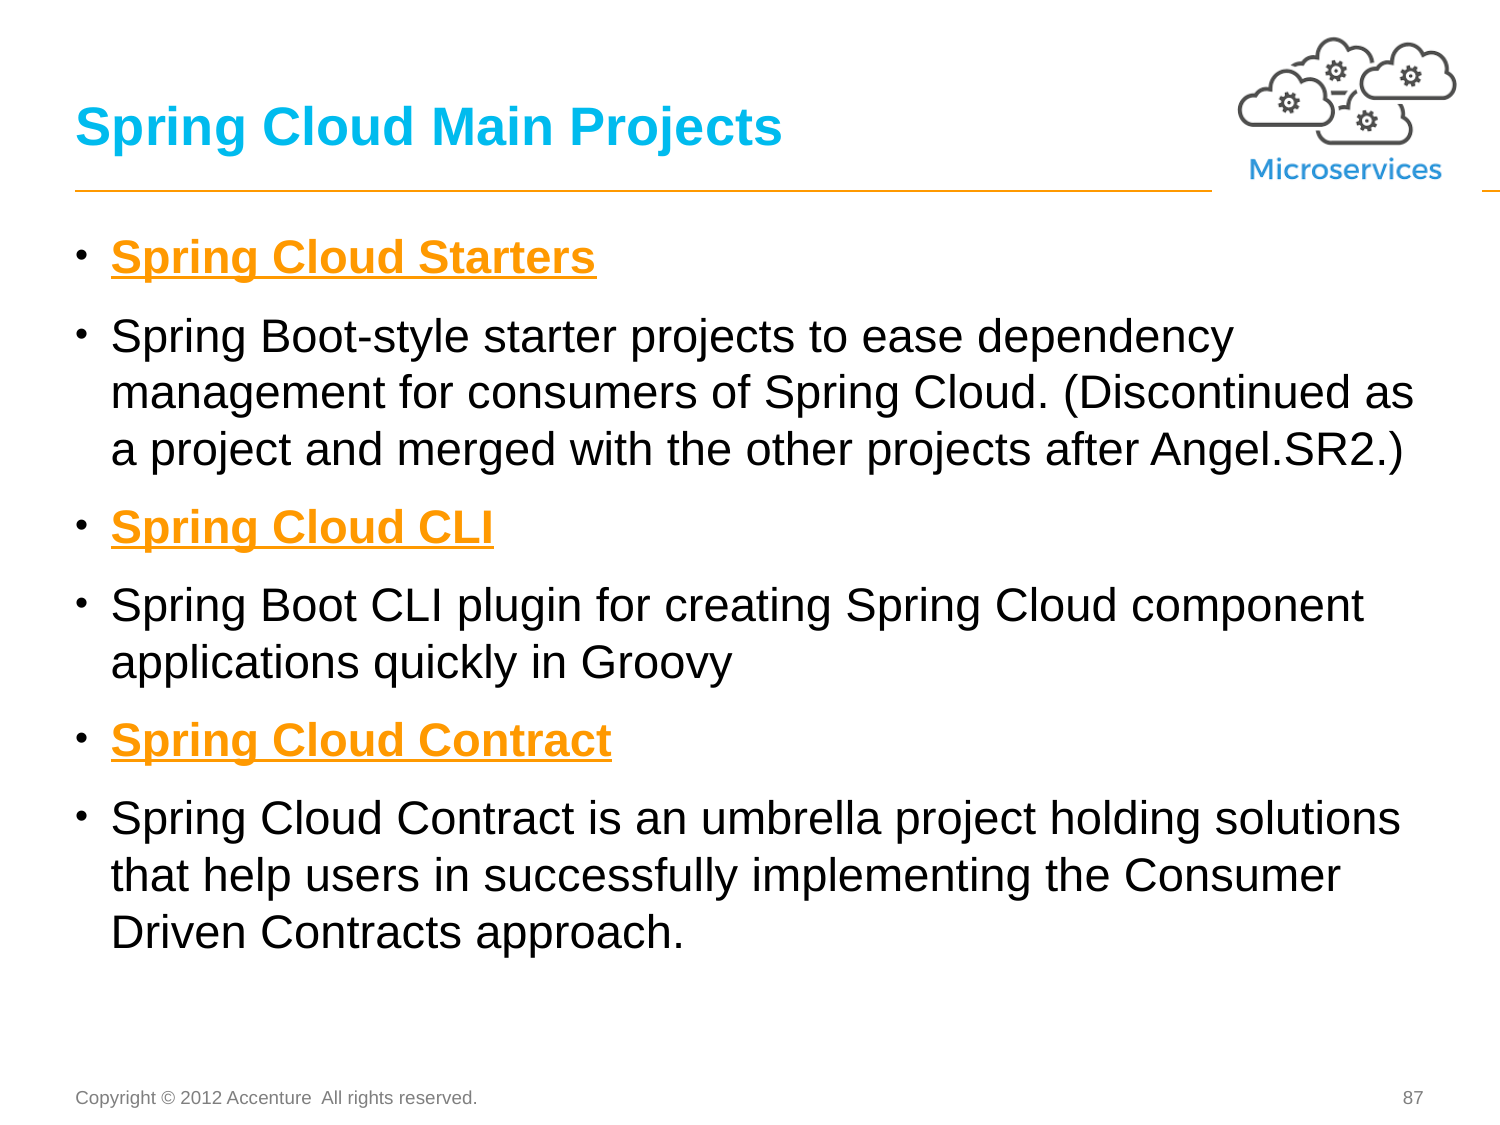

# Spring Cloud Main Projects
Spring Cloud Starters
Spring Boot-style starter projects to ease dependency management for consumers of Spring Cloud. (Discontinued as a project and merged with the other projects after Angel.SR2.)
Spring Cloud CLI
Spring Boot CLI plugin for creating Spring Cloud component applications quickly in Groovy
Spring Cloud Contract
Spring Cloud Contract is an umbrella project holding solutions that help users in successfully implementing the Consumer Driven Contracts approach.